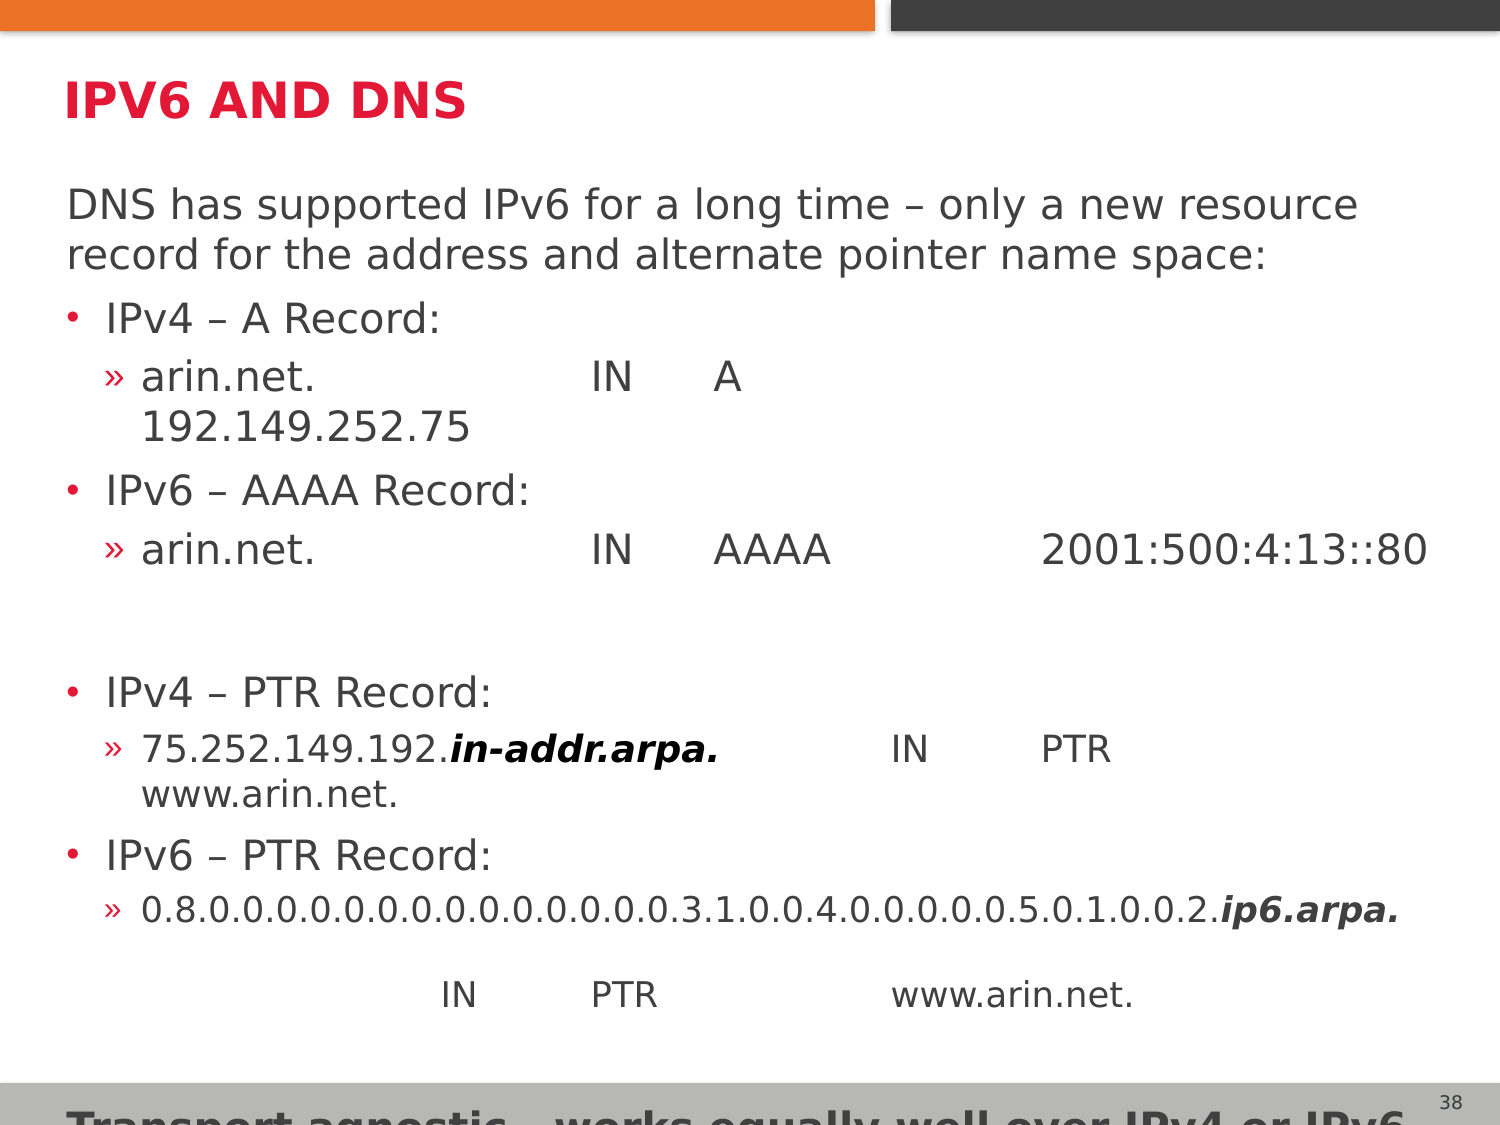

# Ipv6 and DNS
DNS has supported IPv6 for a long time – only a new resource record for the address and alternate pointer name space:
IPv4 – A Record:
arin.net. 		IN      A			192.149.252.75
IPv6 – AAAA Record:
arin.net.		IN      AAAA		2001:500:4:13::80

IPv4 – PTR Record:
75.252.149.192.in-addr.arpa.		IN	PTR		www.arin.net.
IPv6 – PTR Record:
0.8.0.0.0.0.0.0.0.0.0.0.0.0.0.0.3.1.0.0.4.0.0.0.0.0.5.0.1.0.0.2.ip6.arpa.										IN	PTR		www.arin.net.

Transport agnostic - works equally well over IPv4 or IPv6, careful!